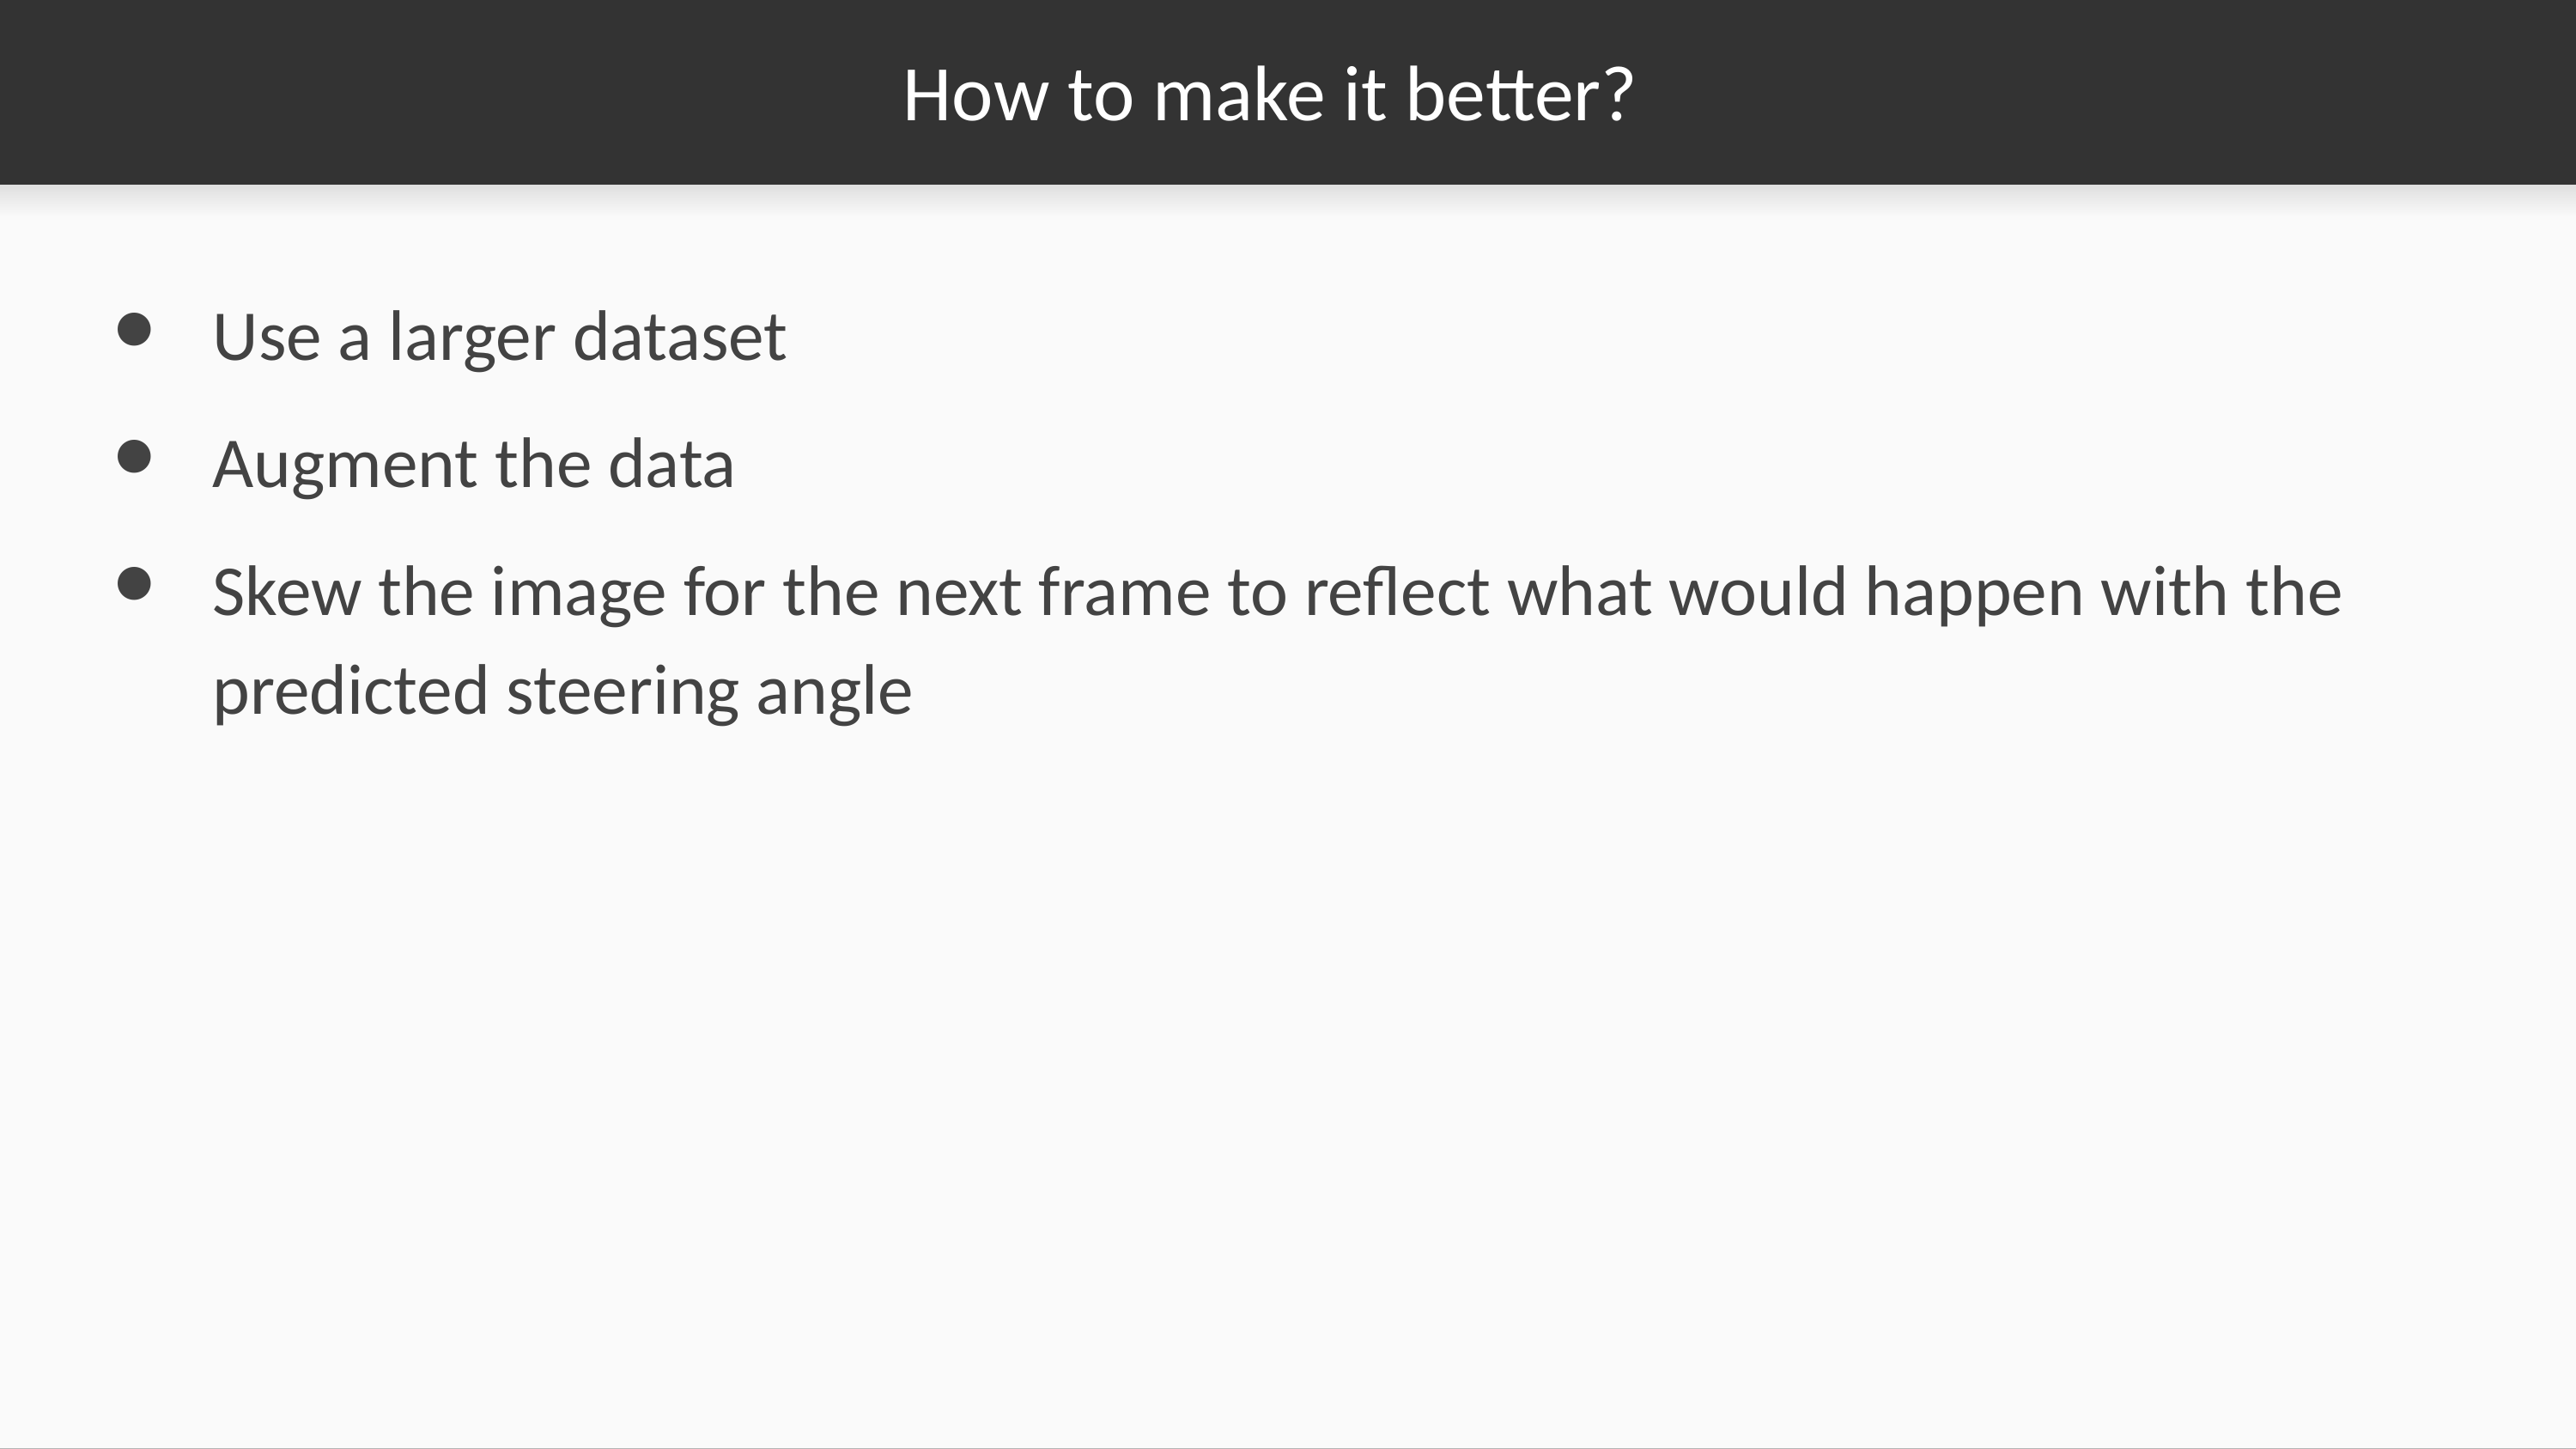

# How to make it better?
Use a larger dataset
Augment the data
Skew the image for the next frame to reflect what would happen with the predicted steering angle